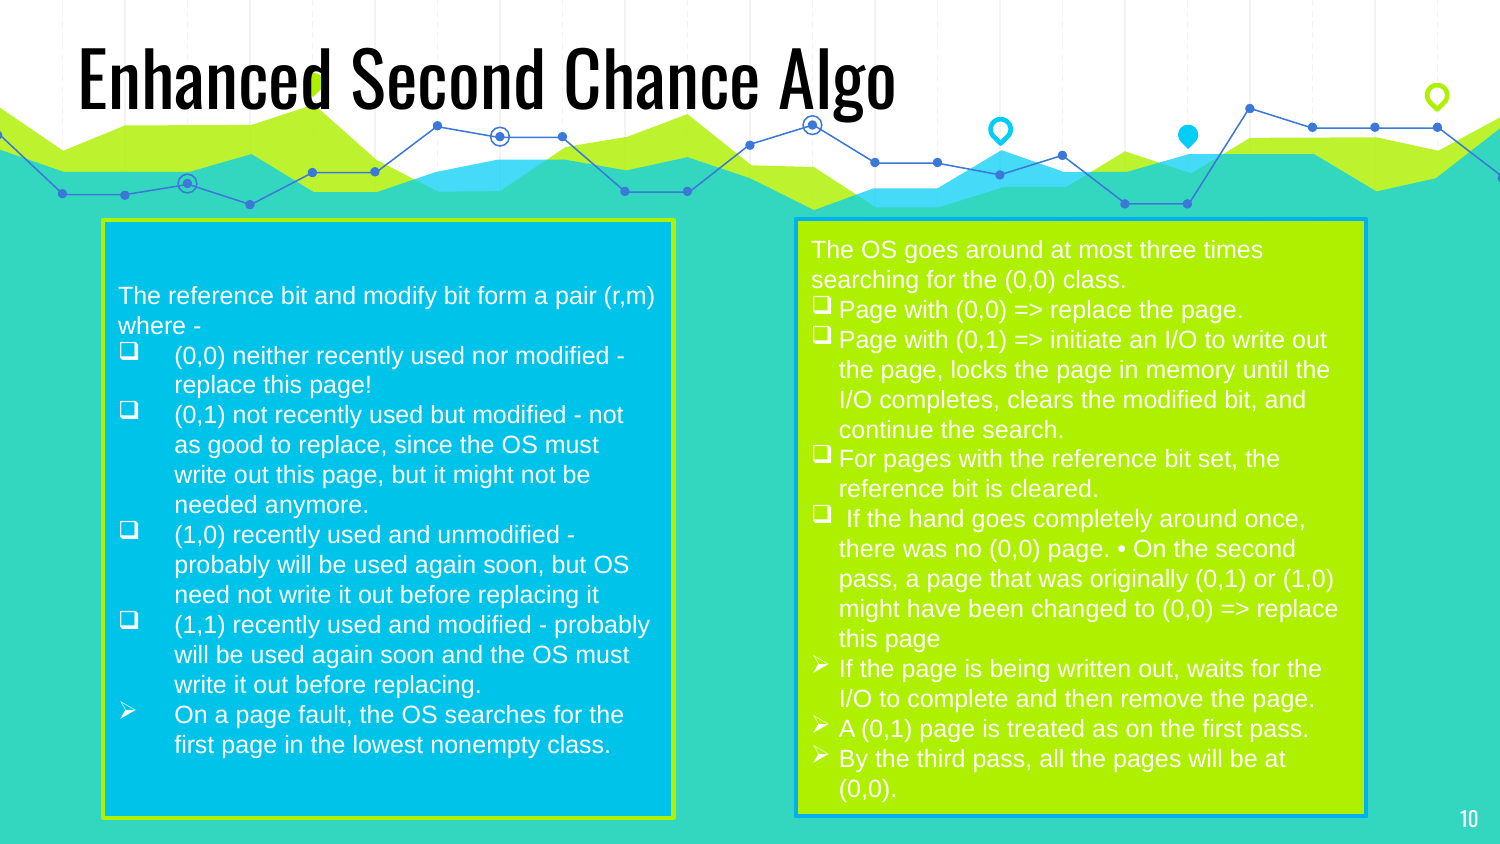

Enhanced Second Chance Algo
The OS goes around at most three times searching for the (0,0) class.
Page with (0,0) => replace the page.
Page with (0,1) => initiate an I/O to write out the page, locks the page in memory until the I/O completes, clears the modified bit, and continue the search.
For pages with the reference bit set, the reference bit is cleared.
 If the hand goes completely around once, there was no (0,0) page. • On the second pass, a page that was originally (0,1) or (1,0) might have been changed to (0,0) => replace this page
If the page is being written out, waits for the I/O to complete and then remove the page.
A (0,1) page is treated as on the first pass.
By the third pass, all the pages will be at (0,0).
The reference bit and modify bit form a pair (r,m) where -
(0,0) neither recently used nor modified - replace this page!
(0,1) not recently used but modified - not as good to replace, since the OS must write out this page, but it might not be needed anymore.
(1,0) recently used and unmodified - probably will be used again soon, but OS need not write it out before replacing it
(1,1) recently used and modified - probably will be used again soon and the OS must write it out before replacing.
On a page fault, the OS searches for the first page in the lowest nonempty class.
10